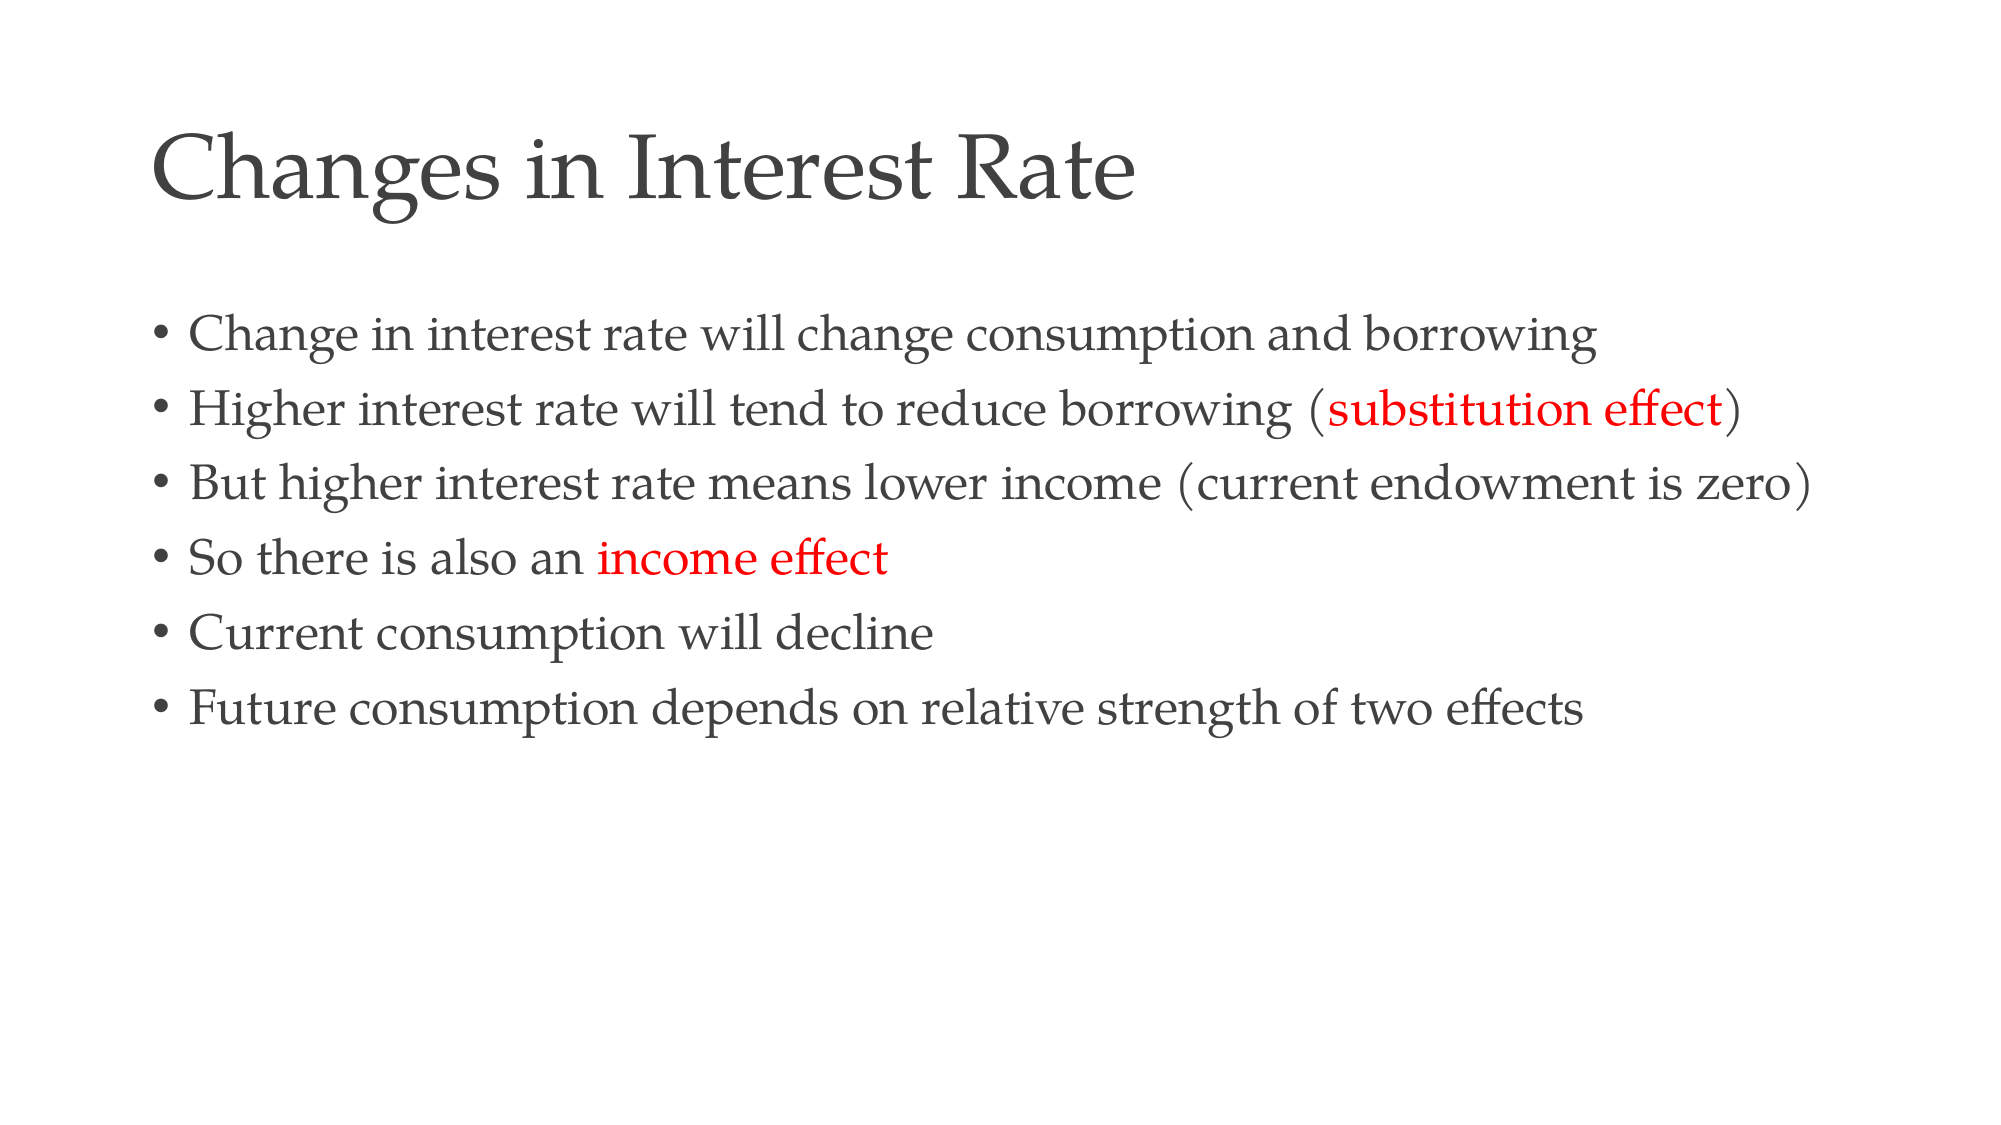

# Changes in Interest Rate
Change in interest rate will change consumption and borrowing
Higher interest rate will tend to reduce borrowing (substitution effect)
But higher interest rate means lower income (current endowment is zero)
So there is also an income effect
Current consumption will decline
Future consumption depends on relative strength of two effects